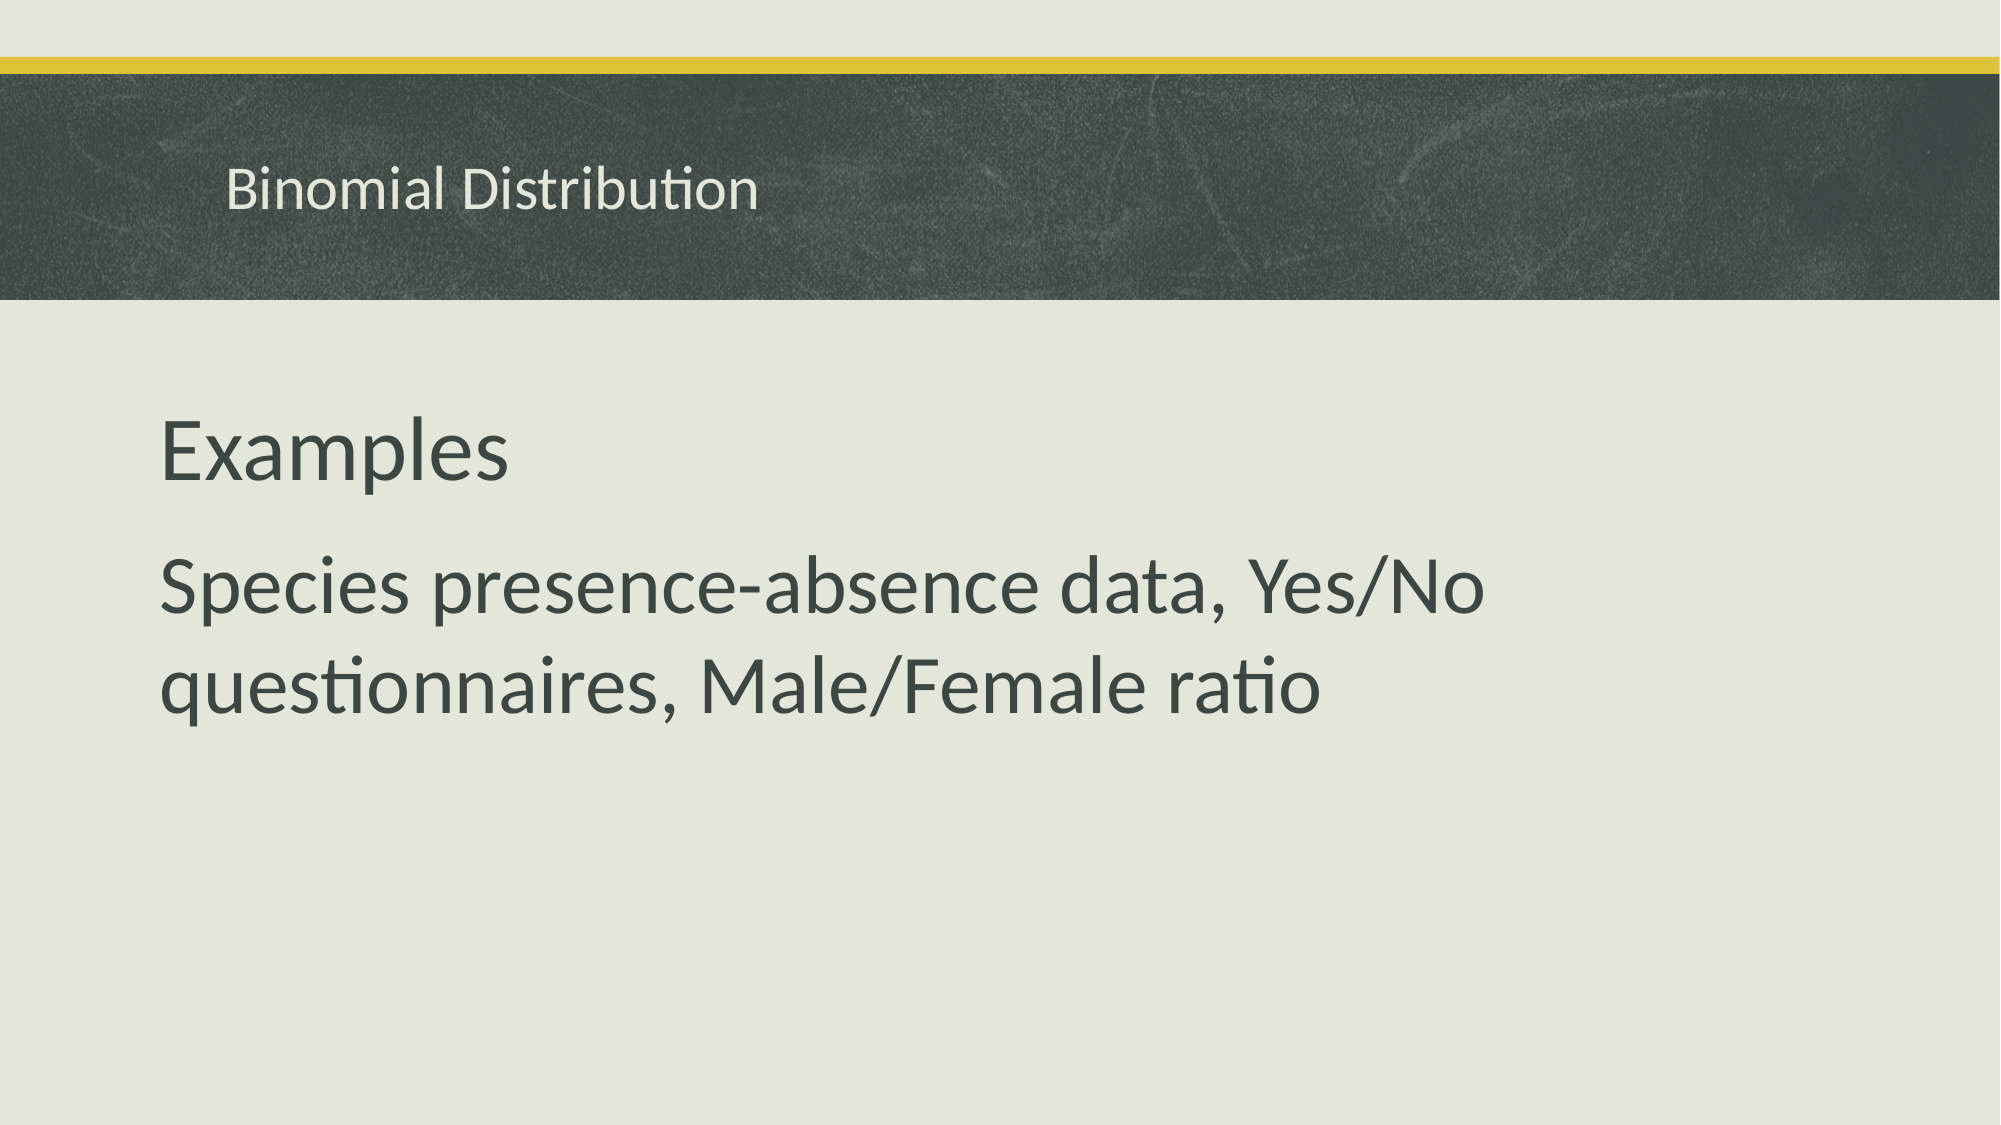

# Binomial Distribution
Examples
Species presence-absence data, Yes/No questionnaires, Male/Female ratio